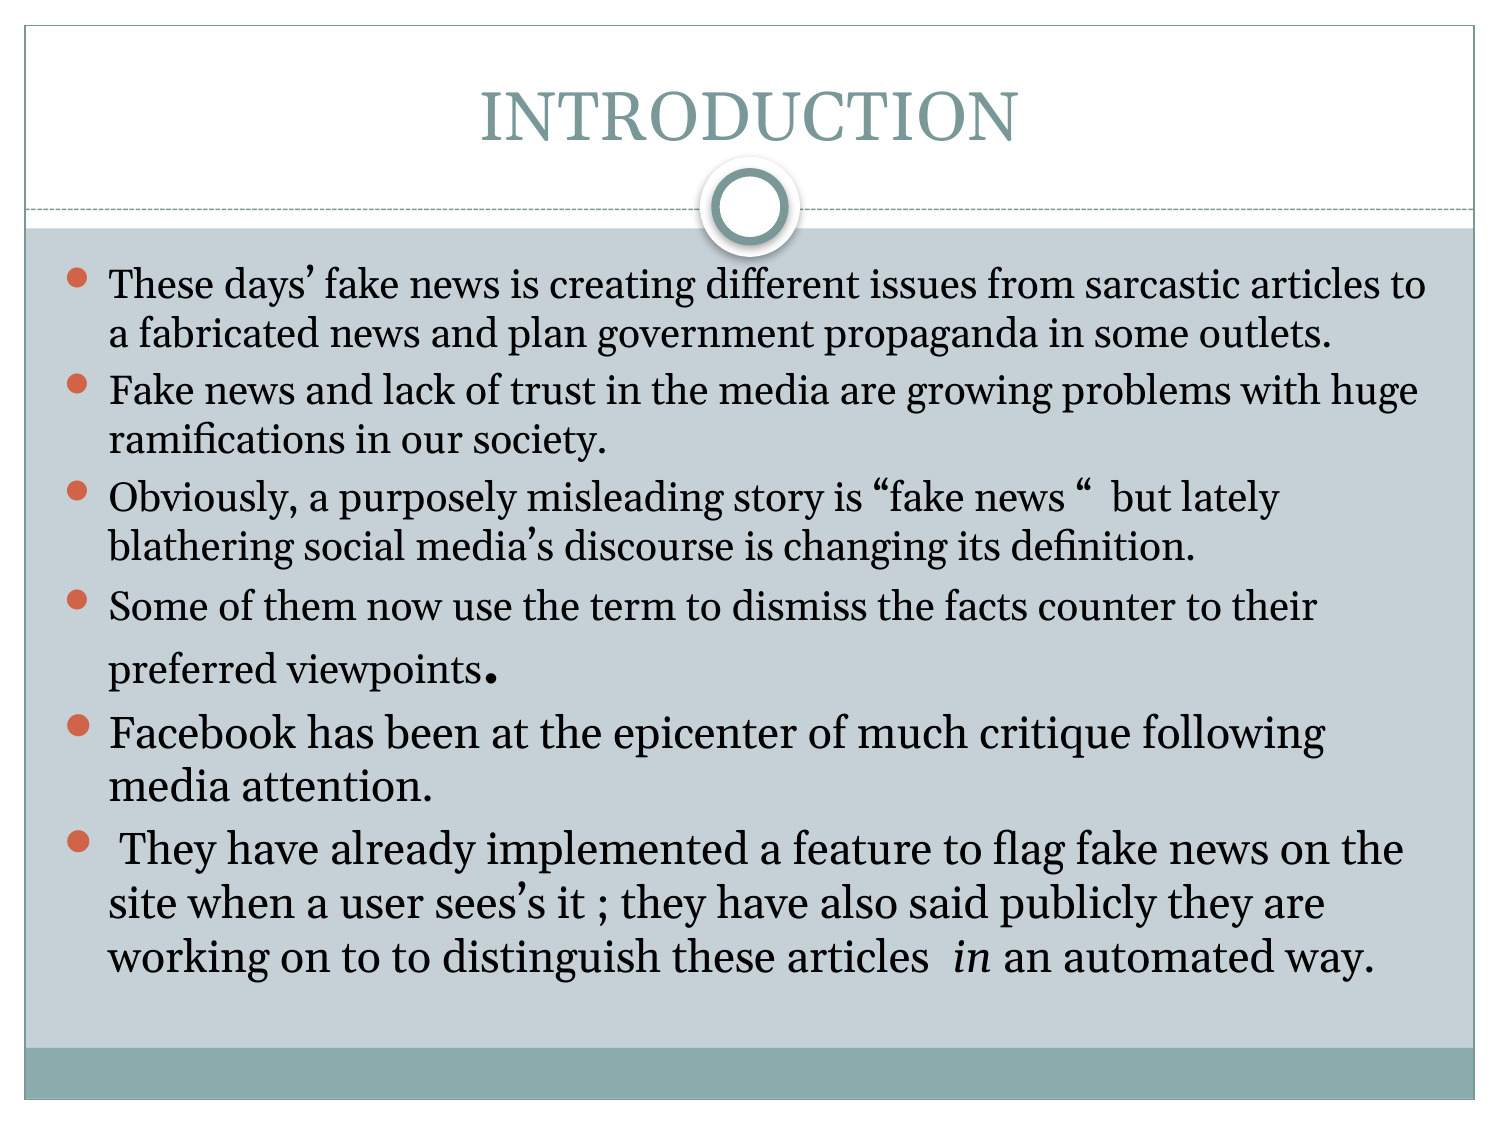

# INTRODUCTION
These days’ fake news is creating different issues from sarcastic articles to a fabricated news and plan government propaganda in some outlets.
Fake news and lack of trust in the media are growing problems with huge ramifications in our society.
Obviously, a purposely misleading story is “fake news “  but lately blathering social media’s discourse is changing its definition.
Some of them now use the term to dismiss the facts counter to their preferred viewpoints.
Facebook has been at the epicenter of much critique following media attention.
 They have already implemented a feature to flag fake news on the site when a user sees’s it ; they have also said publicly they are working on to to distinguish these articles  in an automated way.